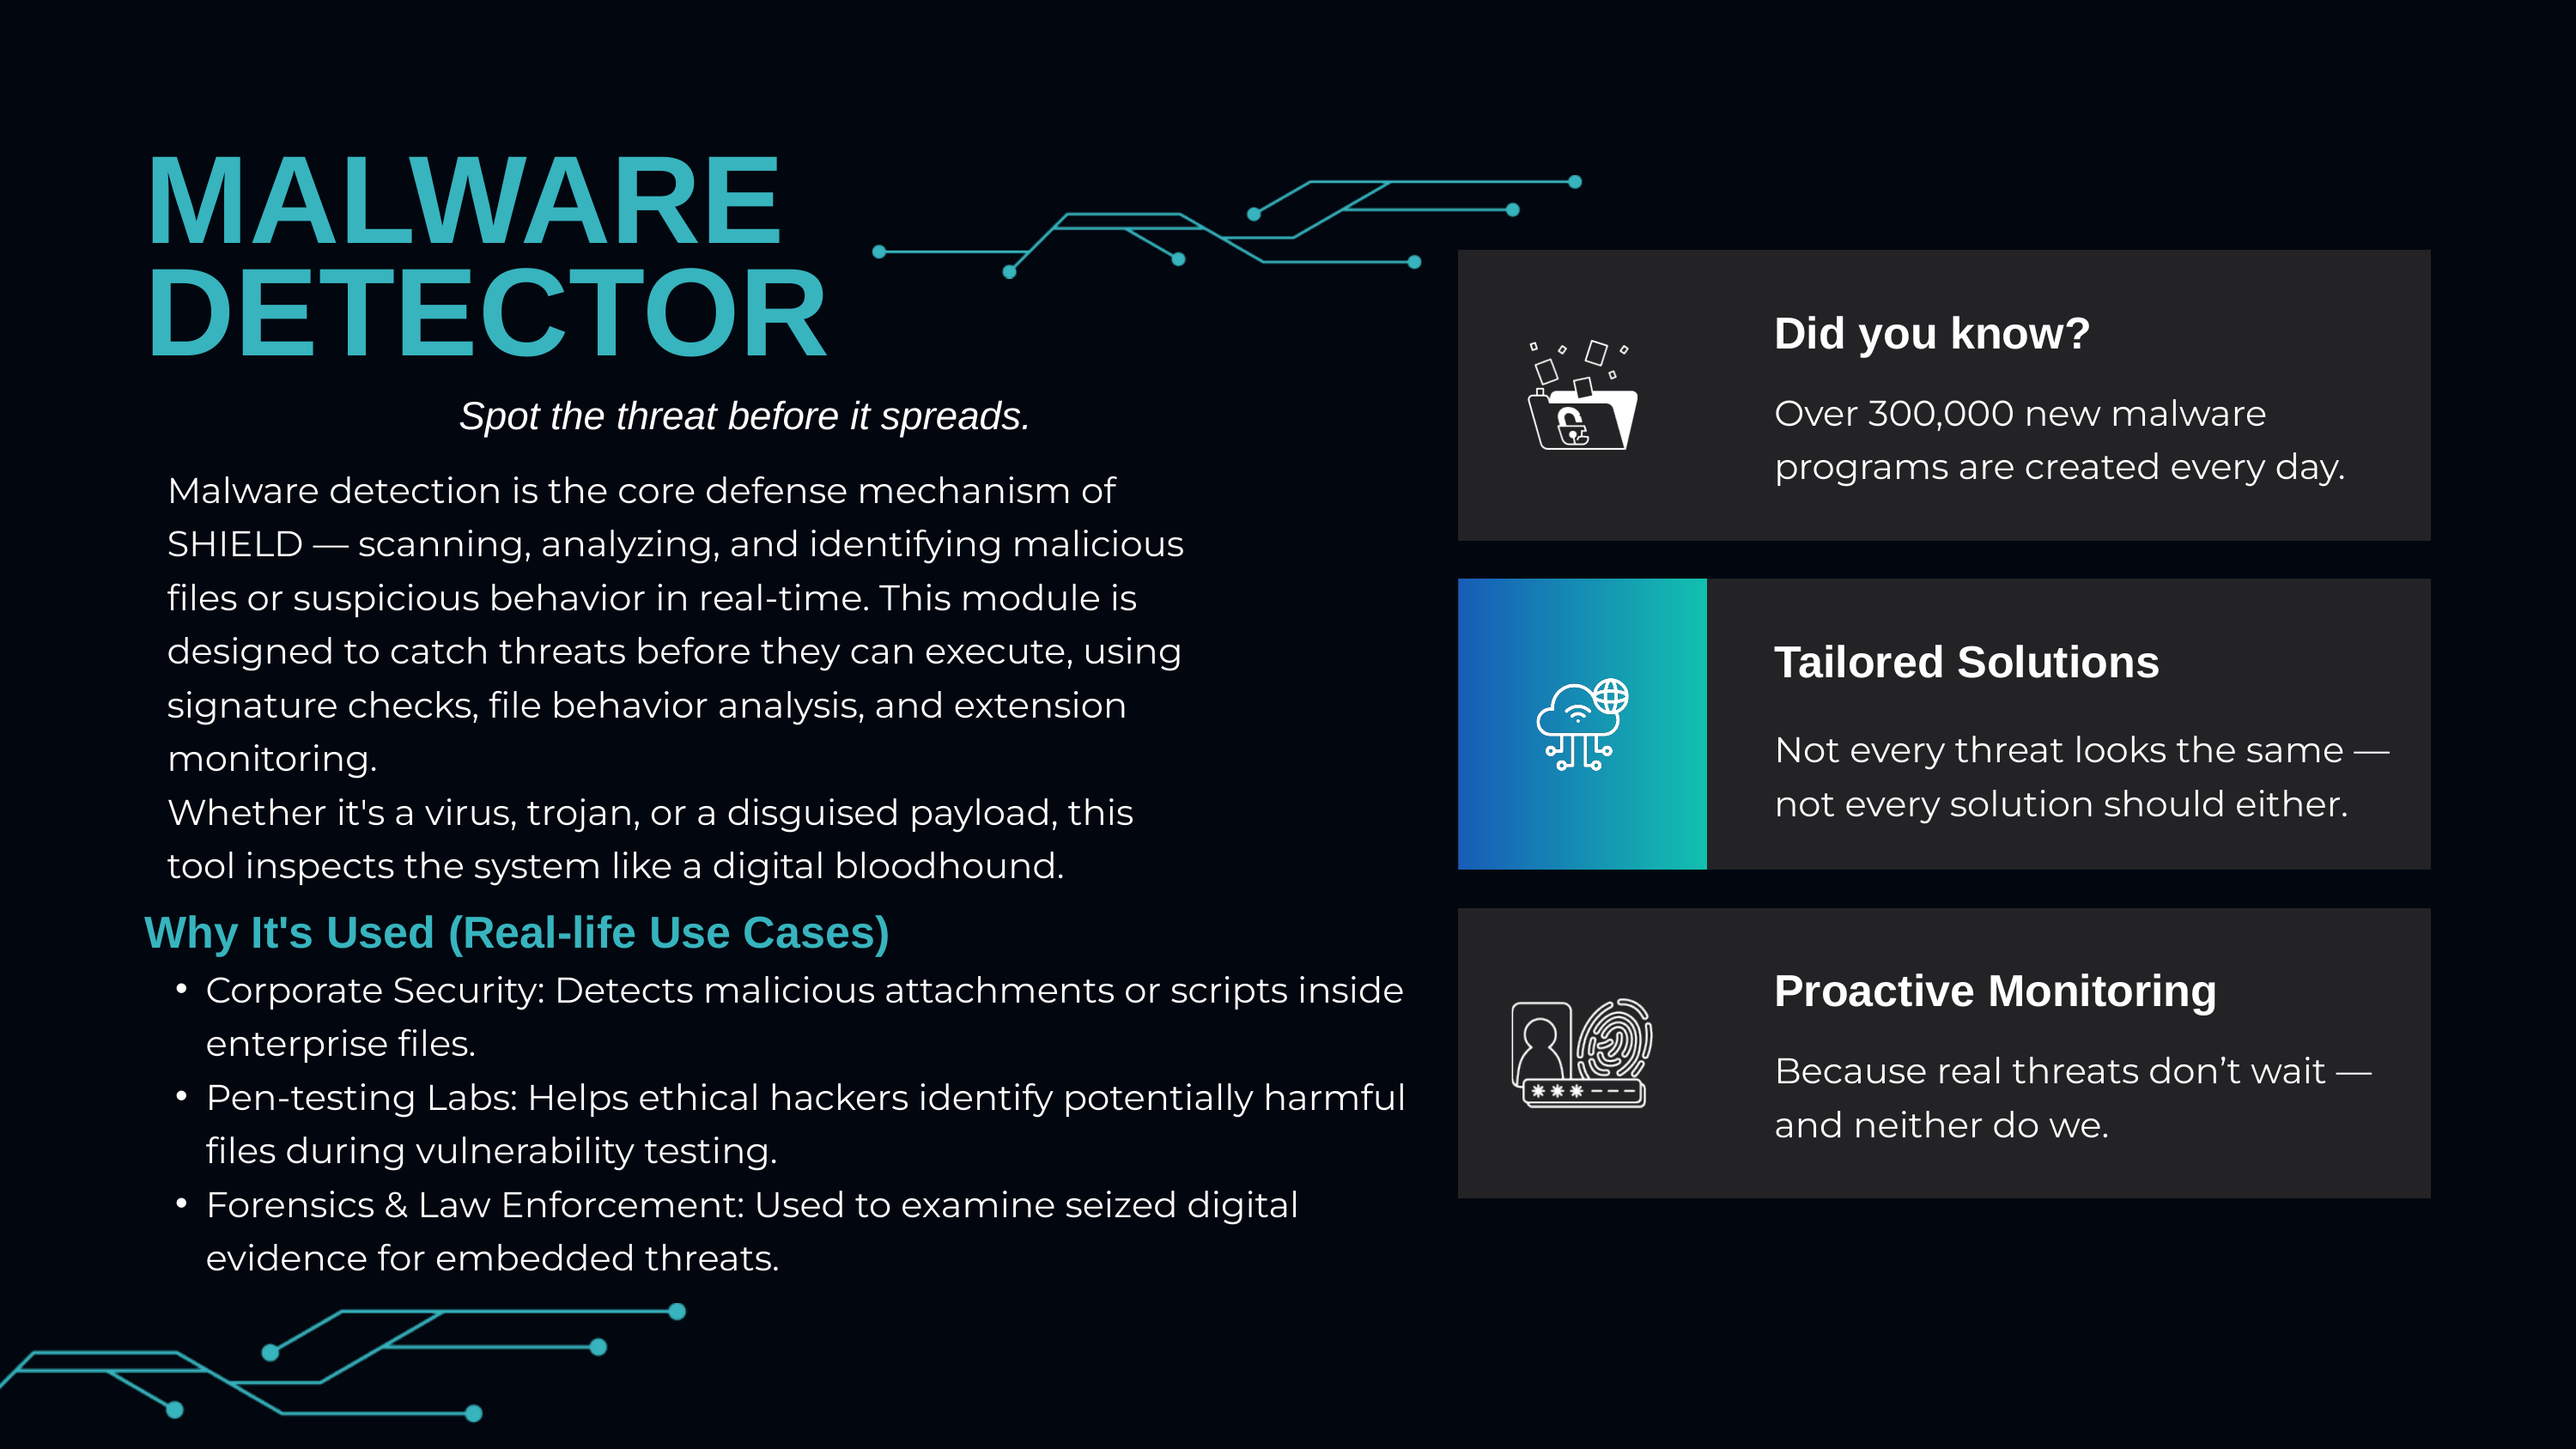

MALWARE
DETECTOR

Did you know?

Spot the threat before it spreads.
Over 300,000 new malware programs are created every day.
Malware detection is the core defense mechanism of SHIELD — scanning, analyzing, and identifying malicious files or suspicious behavior in real-time. This module is designed to catch threats before they can execute, using signature checks, file behavior analysis, and extension monitoring.
Whether it's a virus, trojan, or a disguised payload, this tool inspects the system like a digital bloodhound.

Tailored Solutions

Not every threat looks the same — not every solution should either.

Why It's Used (Real-life Use Cases)
Corporate Security: Detects malicious attachments or scripts inside enterprise files.
Pen-testing Labs: Helps ethical hackers identify potentially harmful files during vulnerability testing.
Forensics & Law Enforcement: Used to examine seized digital evidence for embedded threats.

Proactive Monitoring

Because real threats don’t wait — and neither do we.